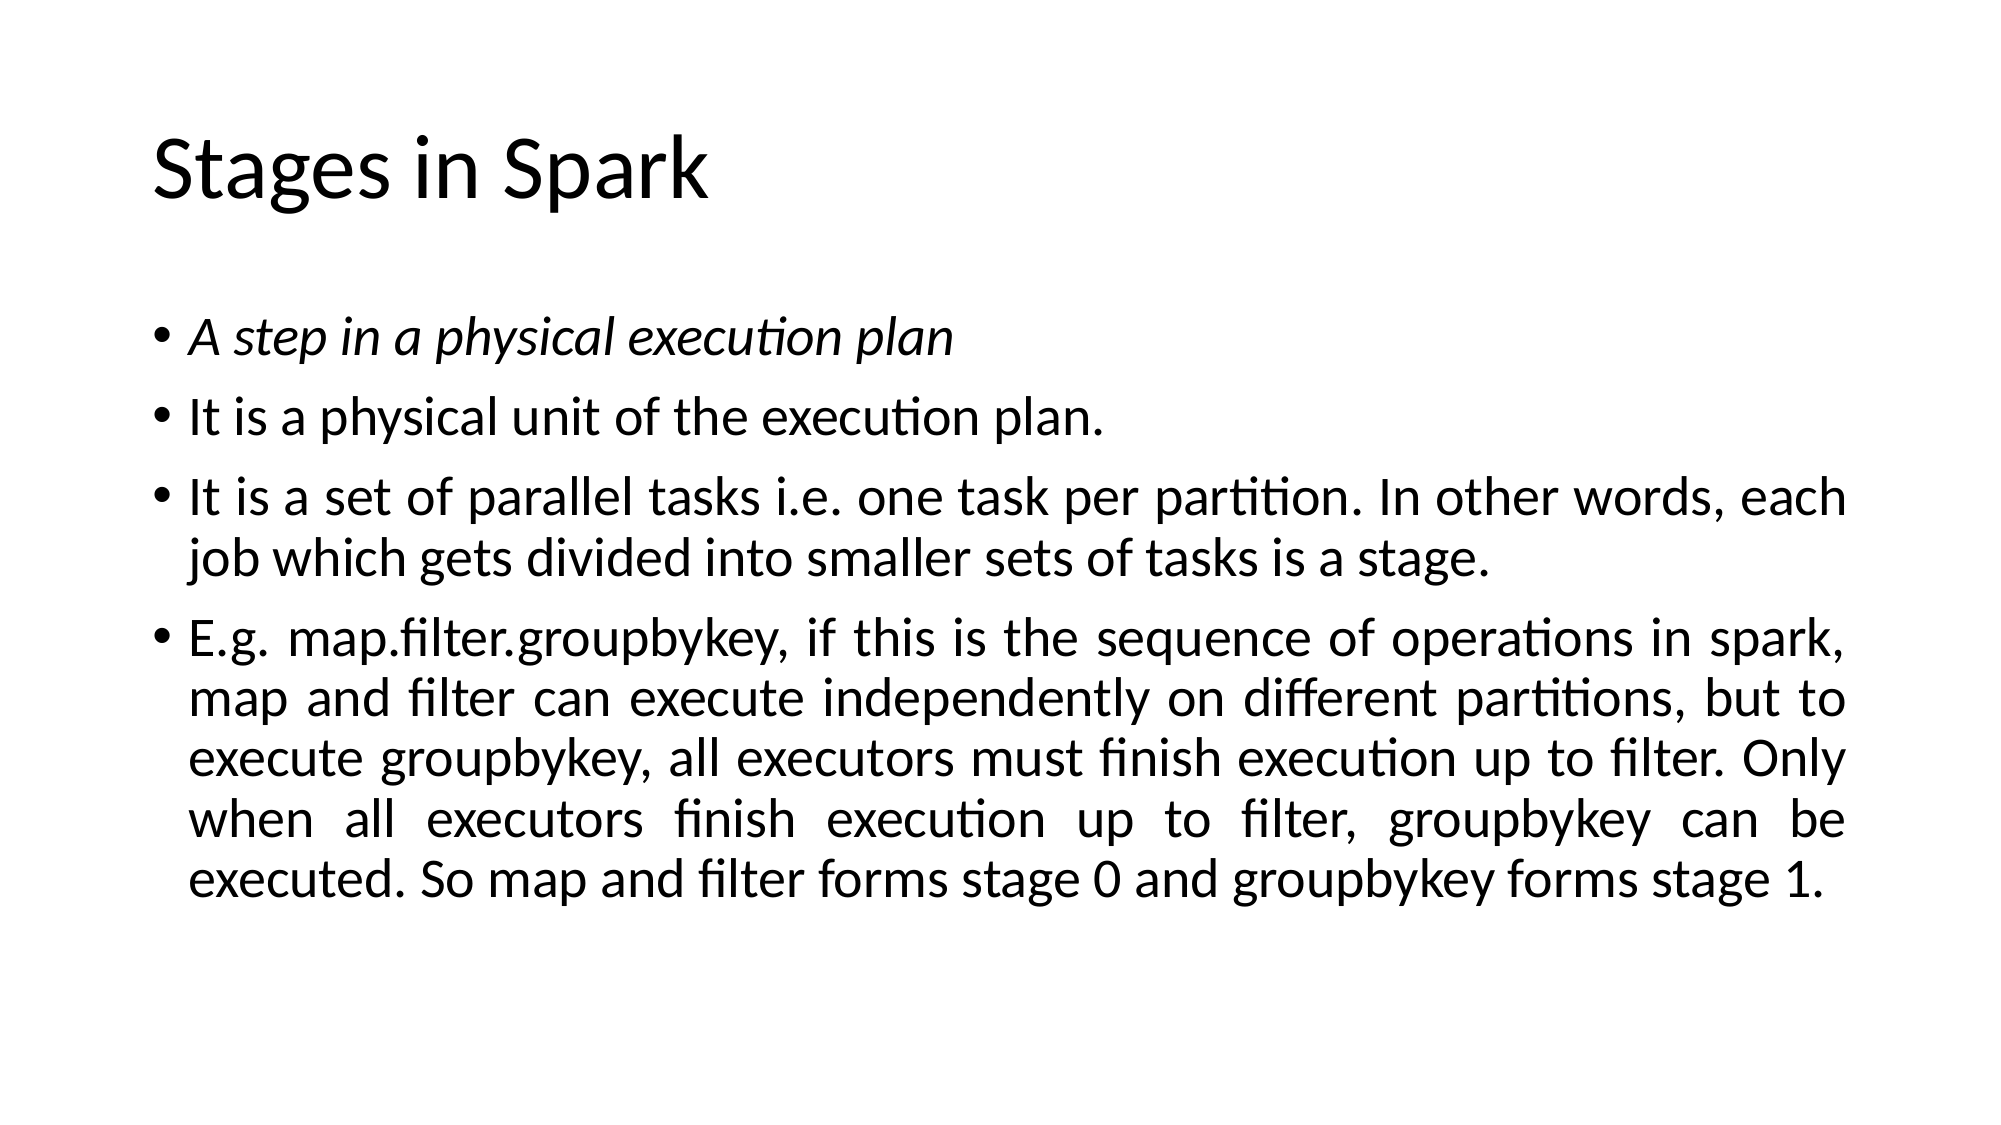

# Stages in Spark
A step in a physical execution plan
It is a physical unit of the execution plan.
It is a set of parallel tasks i.e. one task per partition. In other words, each job which gets divided into smaller sets of tasks is a stage.
E.g. map.filter.groupbykey, if this is the sequence of operations in spark, map and filter can execute independently on different partitions, but to execute groupbykey, all executors must finish execution up to filter. Only when all executors finish execution up to filter, groupbykey can be executed. So map and filter forms stage 0 and groupbykey forms stage 1.